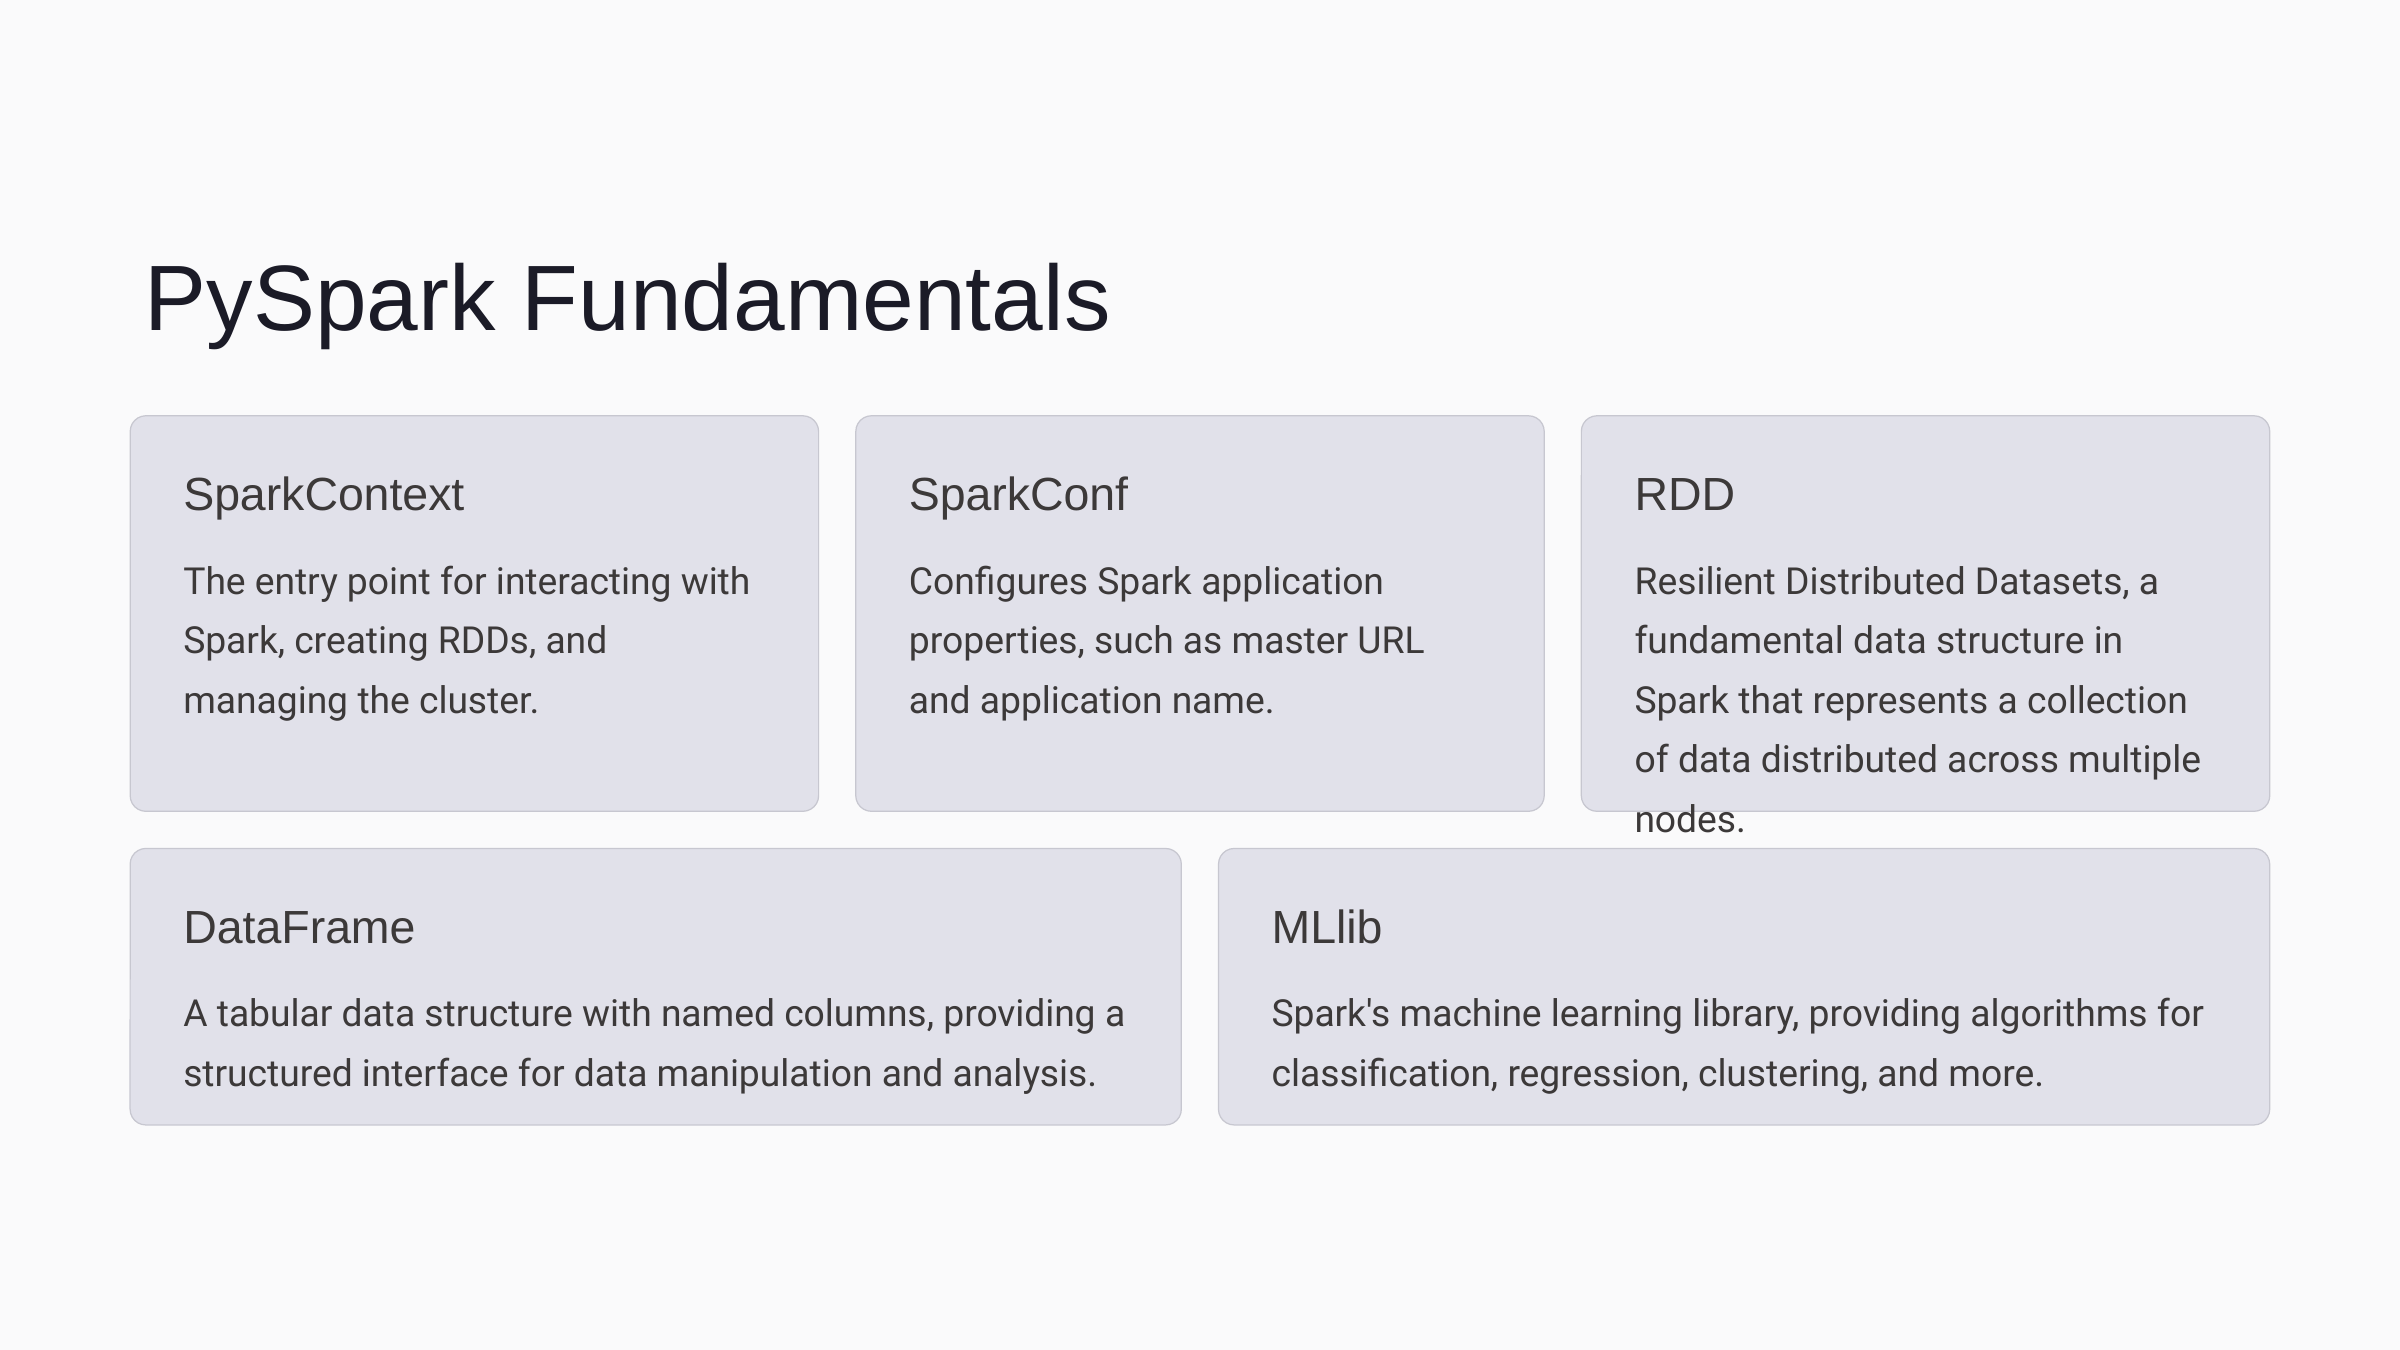

PySpark Fundamentals

SparkContext
SparkConf
RDD
The entry point for interacting with Spark, creating RDDs, and managing the cluster.
Configures Spark application properties, such as master URL and application name.
Resilient Distributed Datasets, a fundamental data structure in Spark that represents a collection of data distributed across multiple nodes.

DataFrame
MLlib
A tabular data structure with named columns, providing a structured interface for data manipulation and analysis.
Spark's machine learning library, providing algorithms for classification, regression, clustering, and more.